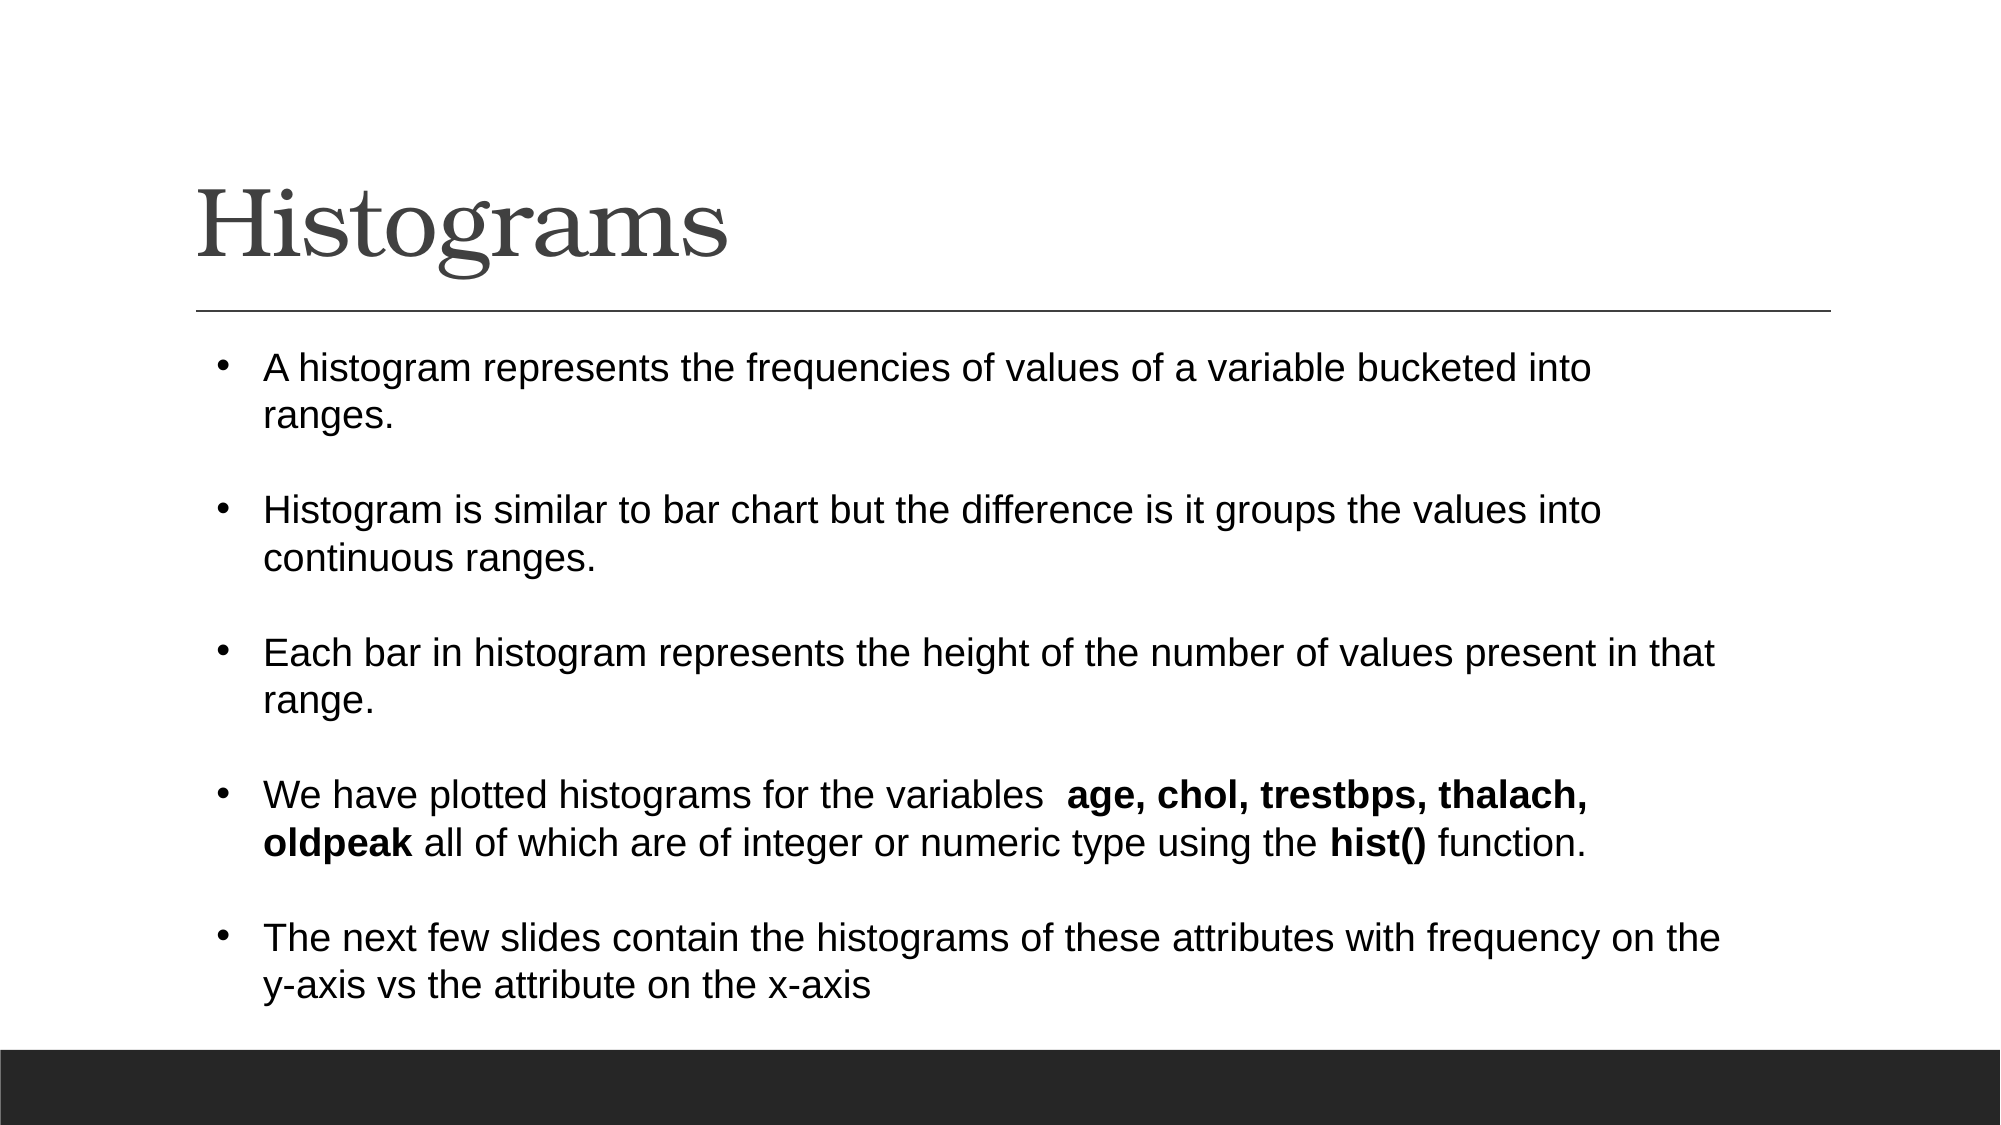

# Histograms
A histogram represents the frequencies of values of a variable bucketed into ranges.

Histogram is similar to bar chart but the difference is it groups the values into continuous ranges.

Each bar in histogram represents the height of the number of values present in that range.

We have plotted histograms for the variables  age, chol, trestbps, thalach, oldpeak all of which are of integer or numeric type using the hist() function.

The next few slides contain the histograms of these attributes with frequency on the y-axis vs the attribute on the x-axis